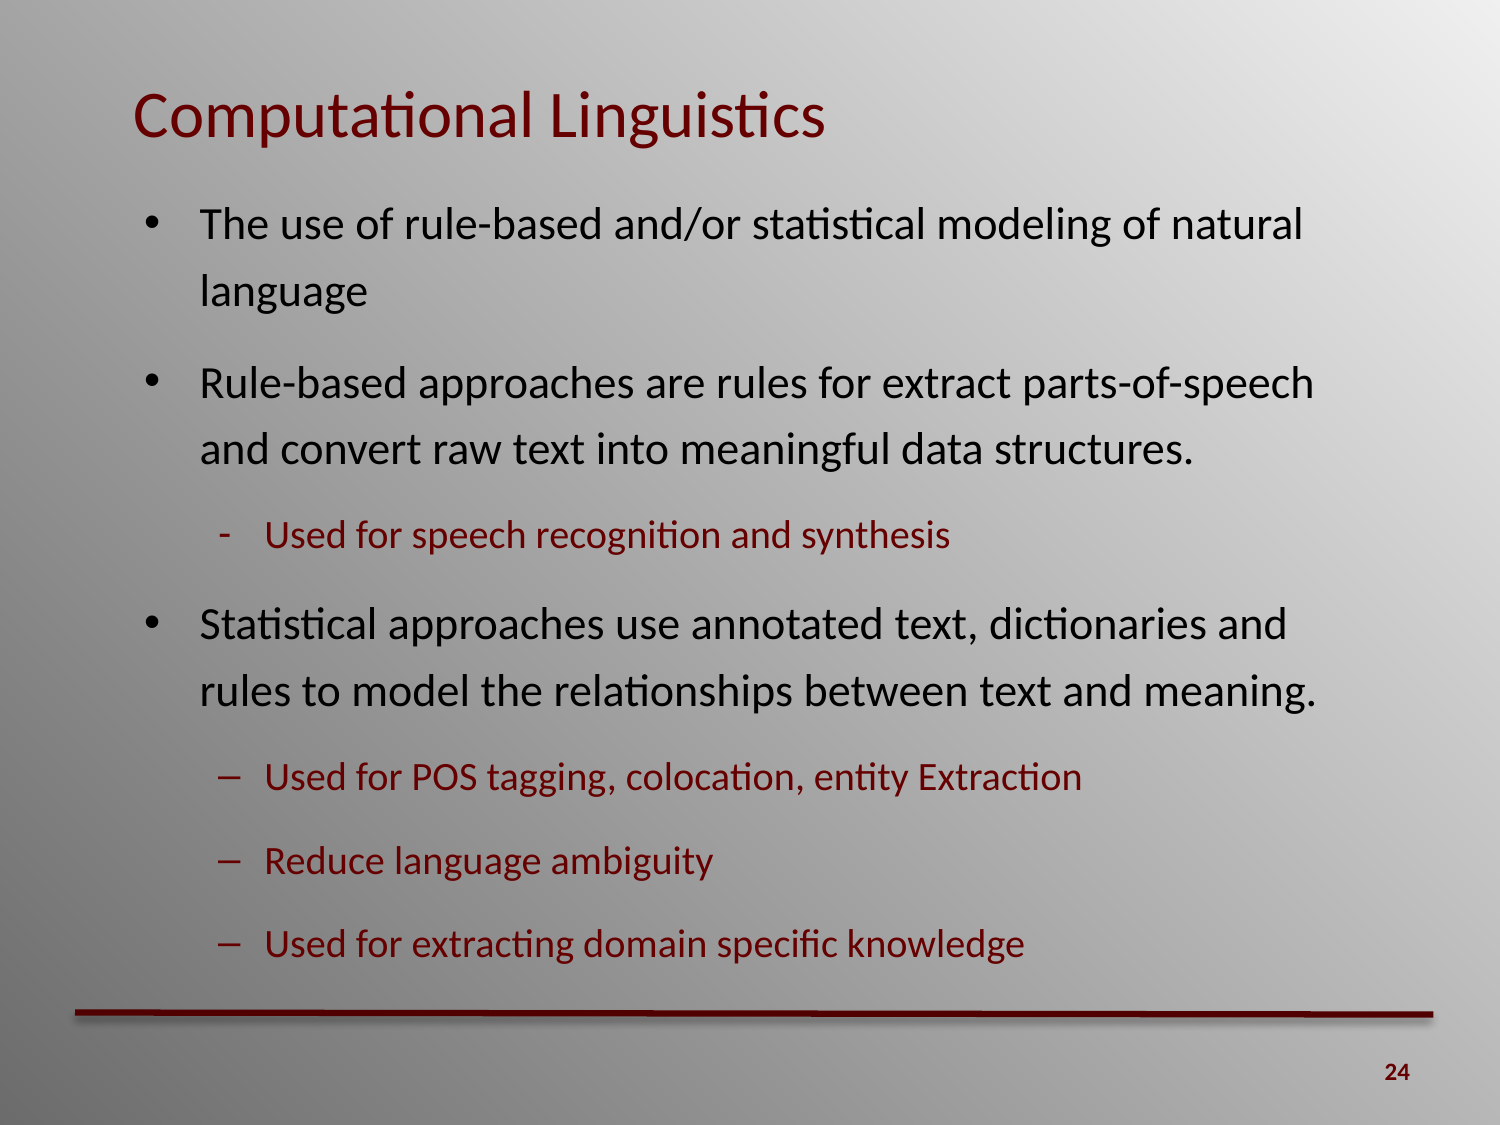

# Computational Linguistics
The use of rule-based and/or statistical modeling of natural language
Rule-based approaches are rules for extract parts-of-speech and convert raw text into meaningful data structures.
Used for speech recognition and synthesis
Statistical approaches use annotated text, dictionaries and rules to model the relationships between text and meaning.
Used for POS tagging, colocation, entity Extraction
Reduce language ambiguity
Used for extracting domain specific knowledge
24